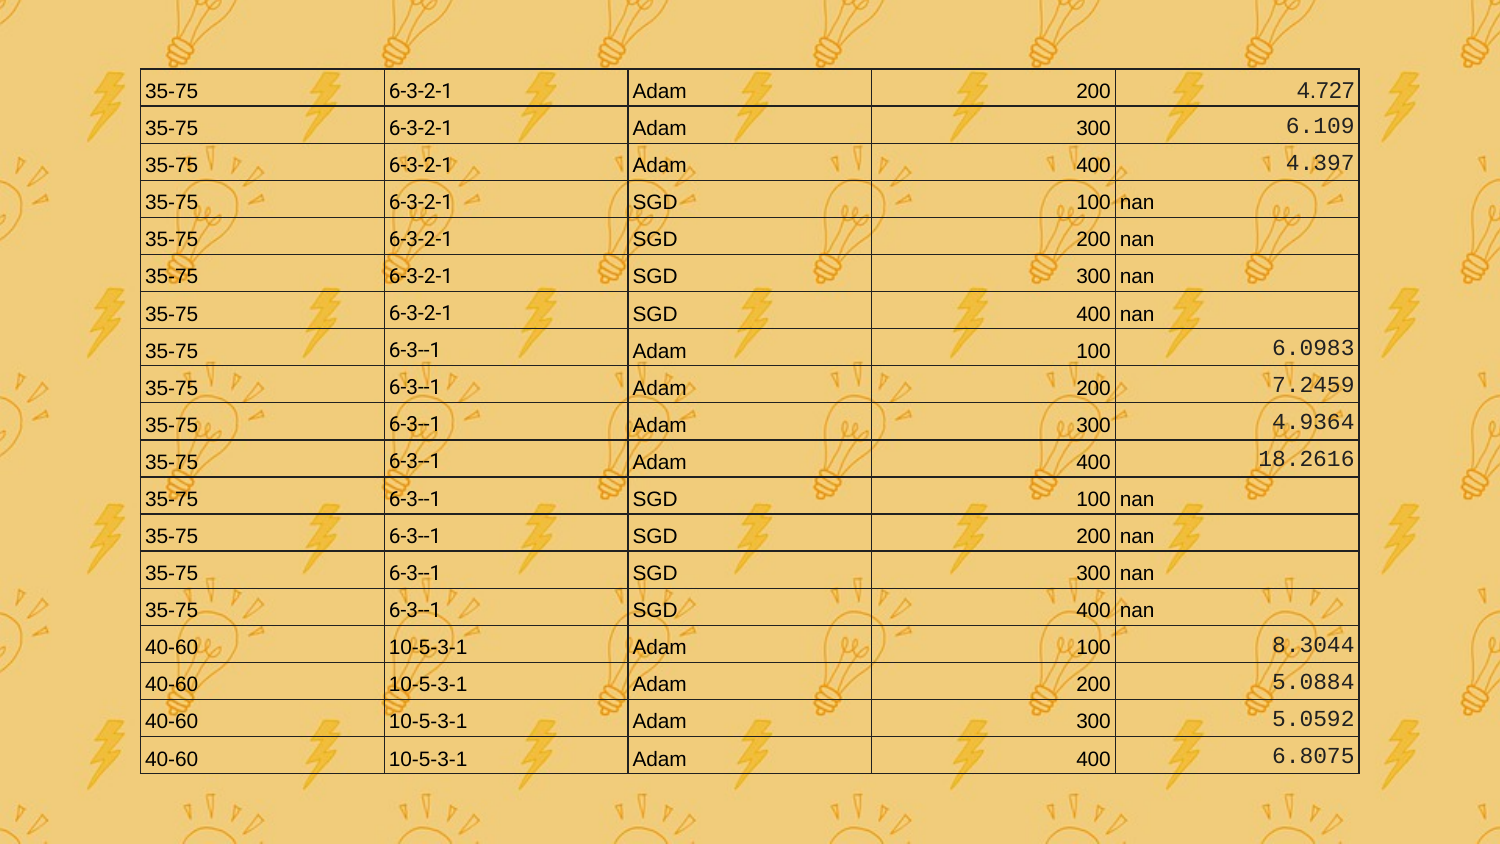

| 35-75 | 6-3-2-1 | Adam | 200 | 4.727 |
| --- | --- | --- | --- | --- |
| 35-75 | 6-3-2-1 | Adam | 300 | 6.109 |
| 35-75 | 6-3-2-1 | Adam | 400 | 4.397 |
| 35-75 | 6-3-2-1 | SGD | 100 | nan |
| 35-75 | 6-3-2-1 | SGD | 200 | nan |
| 35-75 | 6-3-2-1 | SGD | 300 | nan |
| 35-75 | 6-3-2-1 | SGD | 400 | nan |
| 35-75 | 6-3--1 | Adam | 100 | 6.0983 |
| 35-75 | 6-3--1 | Adam | 200 | 7.2459 |
| 35-75 | 6-3--1 | Adam | 300 | 4.9364 |
| 35-75 | 6-3--1 | Adam | 400 | 18.2616 |
| 35-75 | 6-3--1 | SGD | 100 | nan |
| 35-75 | 6-3--1 | SGD | 200 | nan |
| 35-75 | 6-3--1 | SGD | 300 | nan |
| 35-75 | 6-3--1 | SGD | 400 | nan |
| 40-60 | 10-5-3-1 | Adam | 100 | 8.3044 |
| 40-60 | 10-5-3-1 | Adam | 200 | 5.0884 |
| 40-60 | 10-5-3-1 | Adam | 300 | 5.0592 |
| 40-60 | 10-5-3-1 | Adam | 400 | 6.8075 |